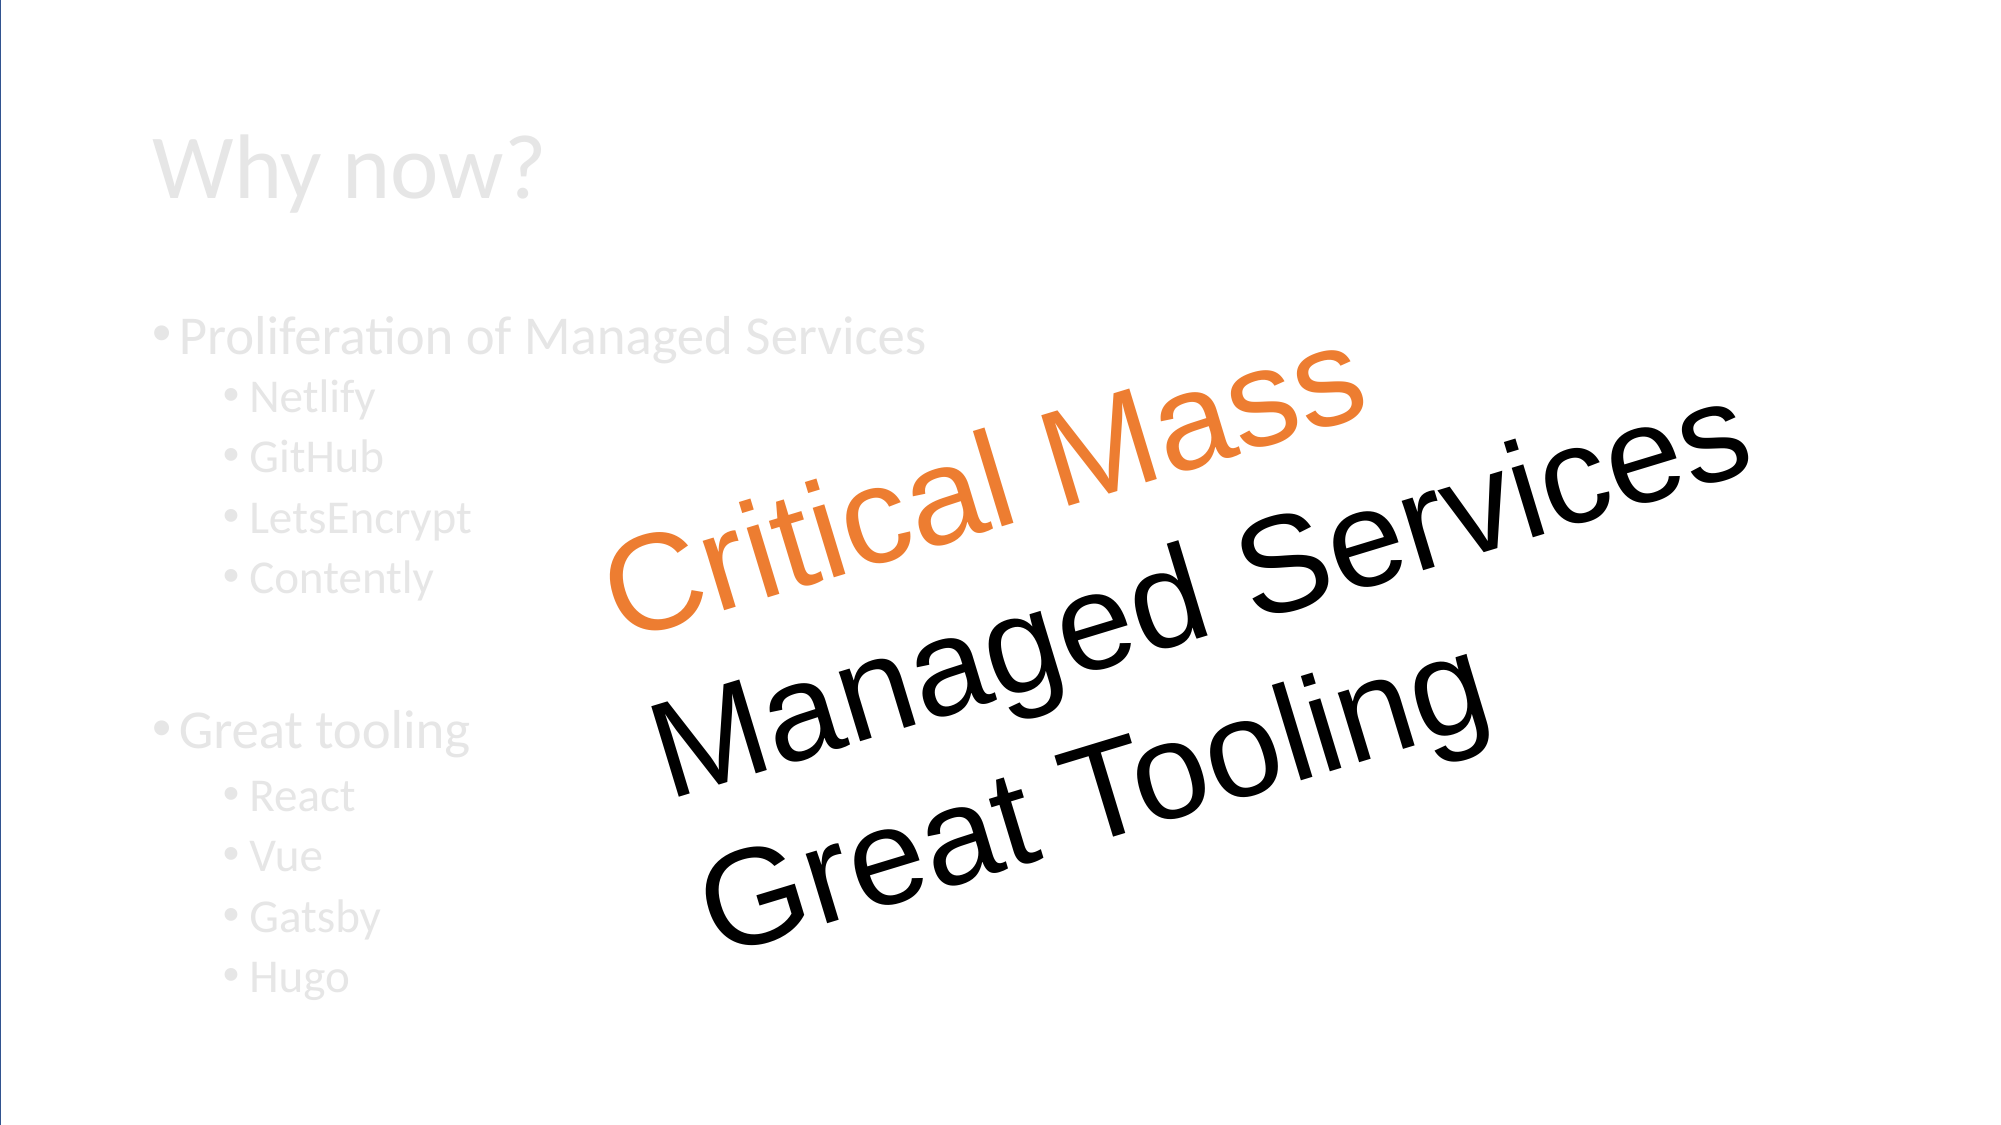

# Why now?
Critical Mass
Managed Services
Great Tooling
Proliferation of Managed Services
Netlify
GitHub
LetsEncrypt
Contently

Great tooling
React
Vue
Gatsby
Hugo